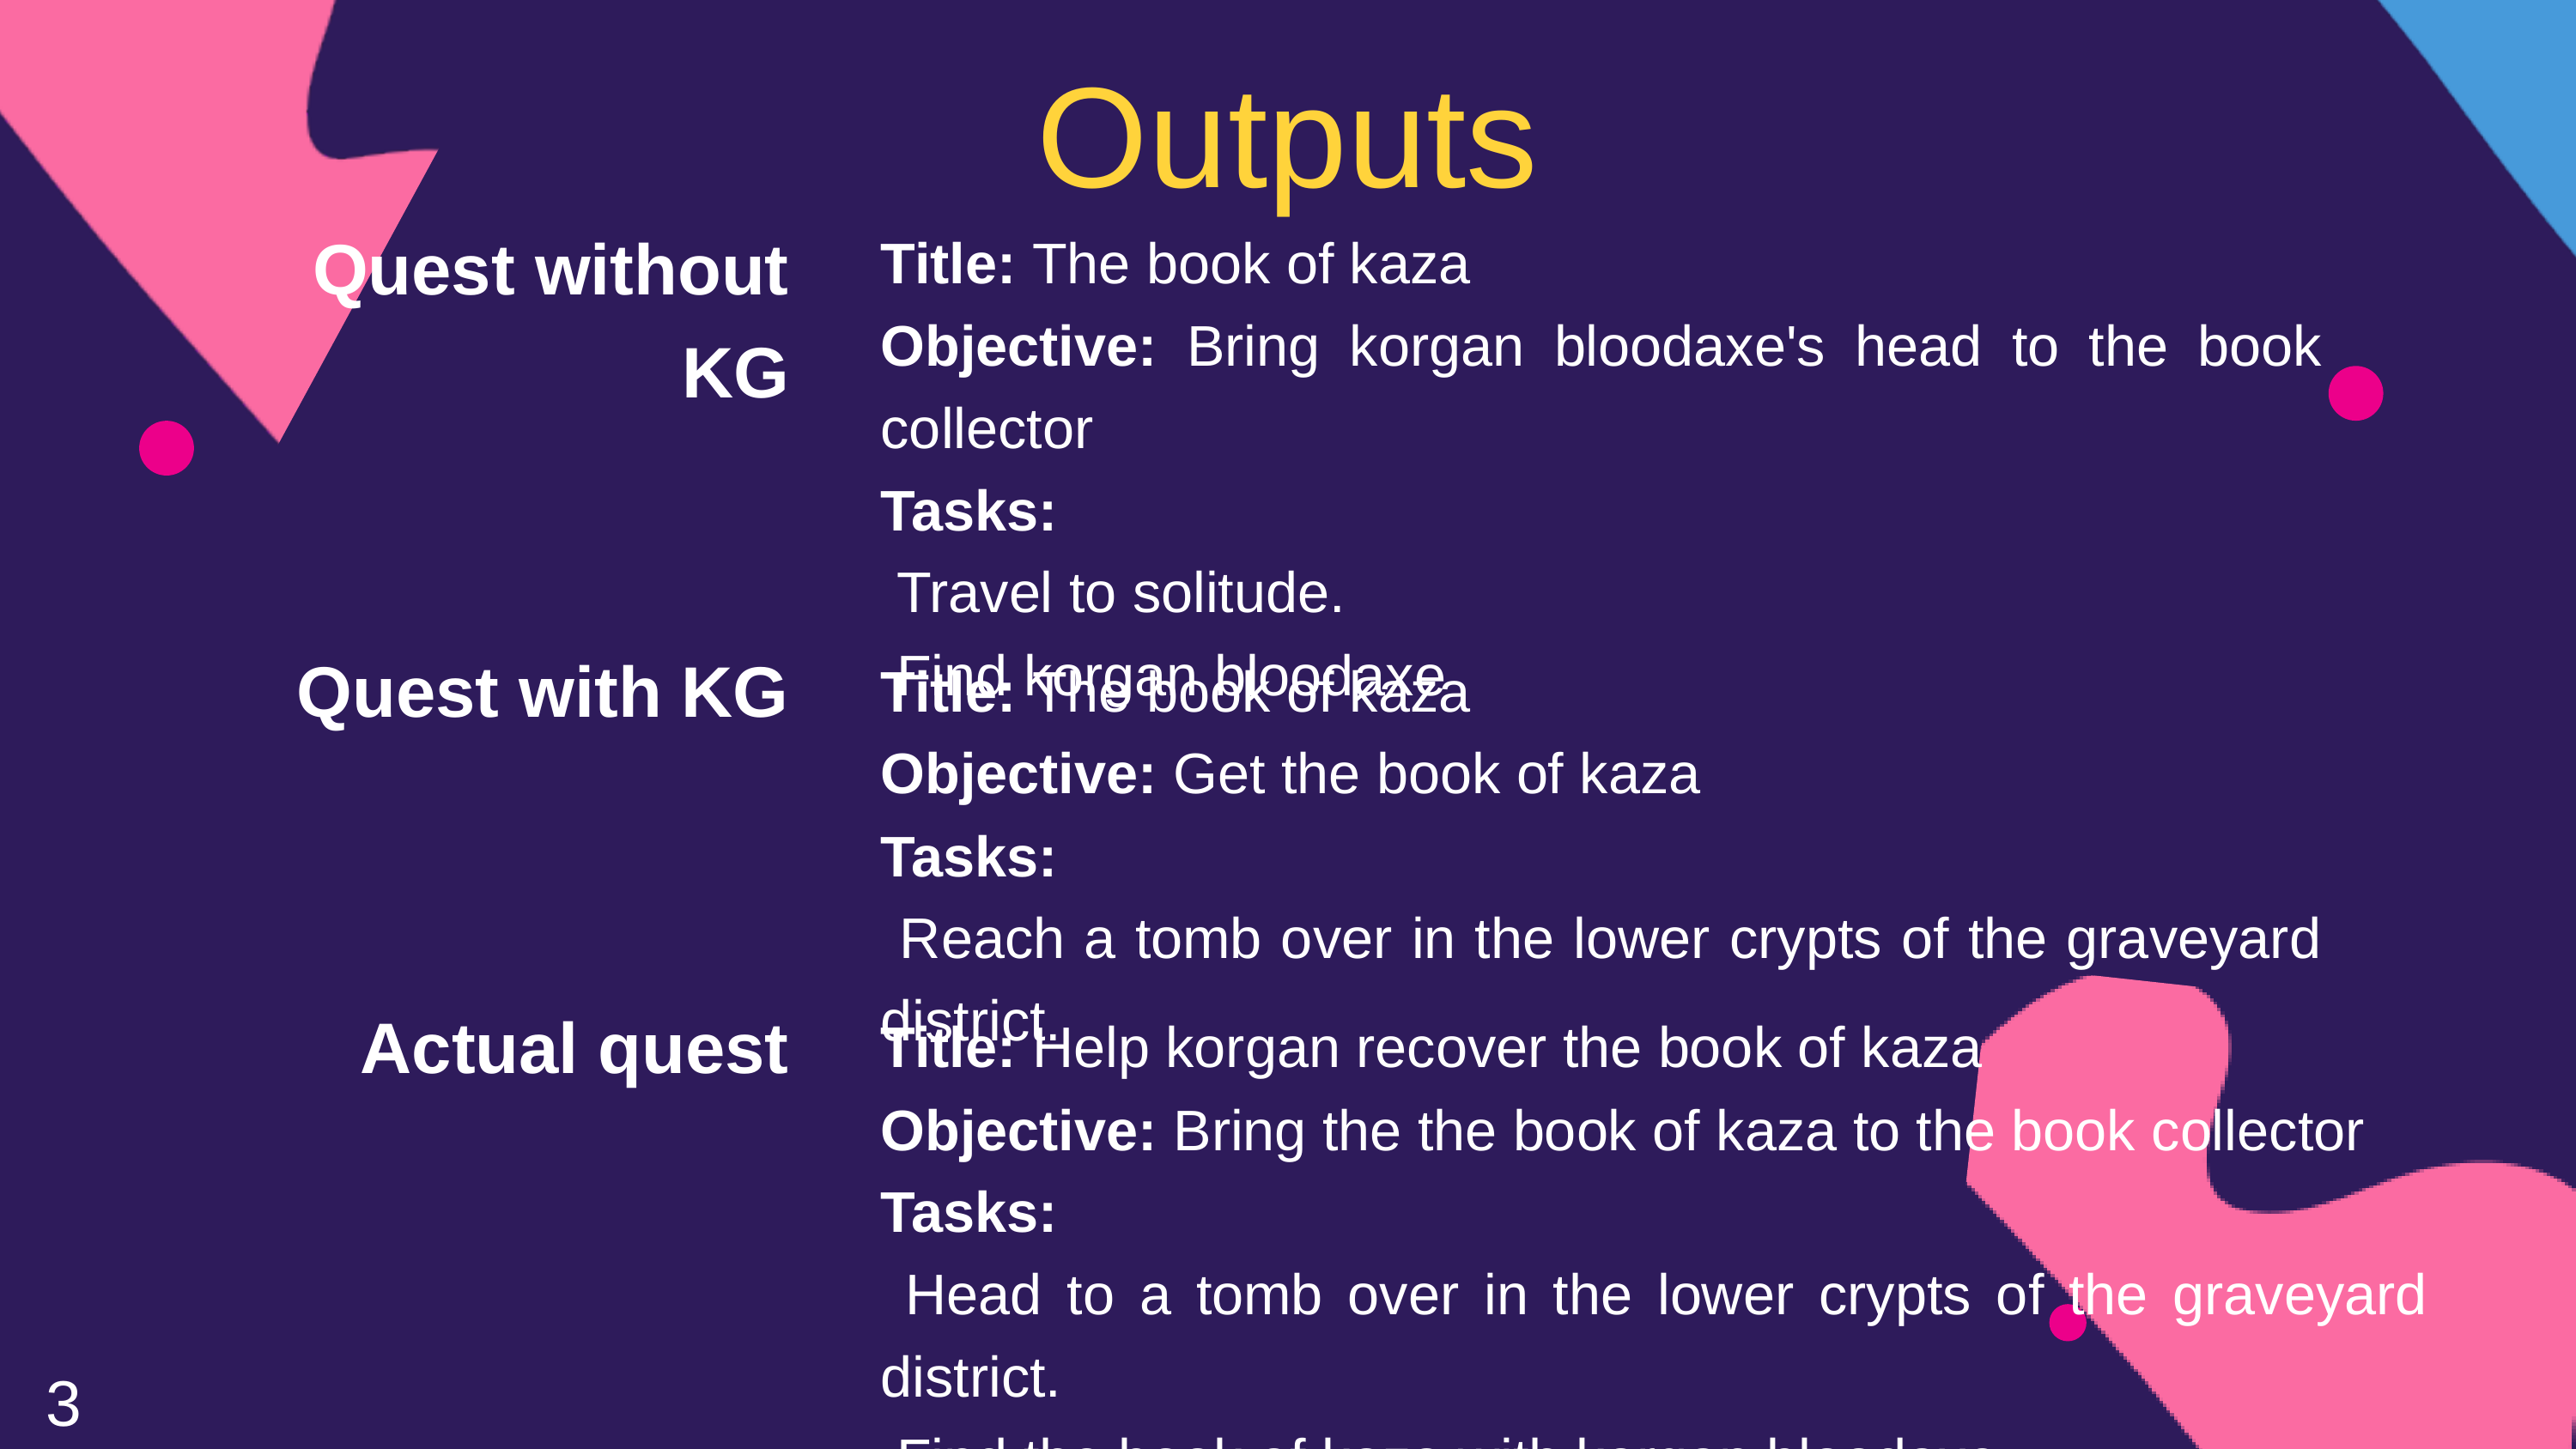

Outputs
Quest without KG
Title: The book of kaza
Objective: Bring korgan bloodaxe's head to the book collector
Tasks:
 Travel to solitude.
 Find korgan bloodaxe

Quest with KG
Title: The book of kaza
Objective: Get the book of kaza
Tasks:
 Reach a tomb over in the lower crypts of the graveyard district.

Actual quest
Title: Help korgan recover the book of kaza
Objective: Bring the the book of kaza to the book collector
Tasks:
 Head to a tomb over in the lower crypts of the graveyard district.
 Find the book of kaza with korgan bloodaxe

3